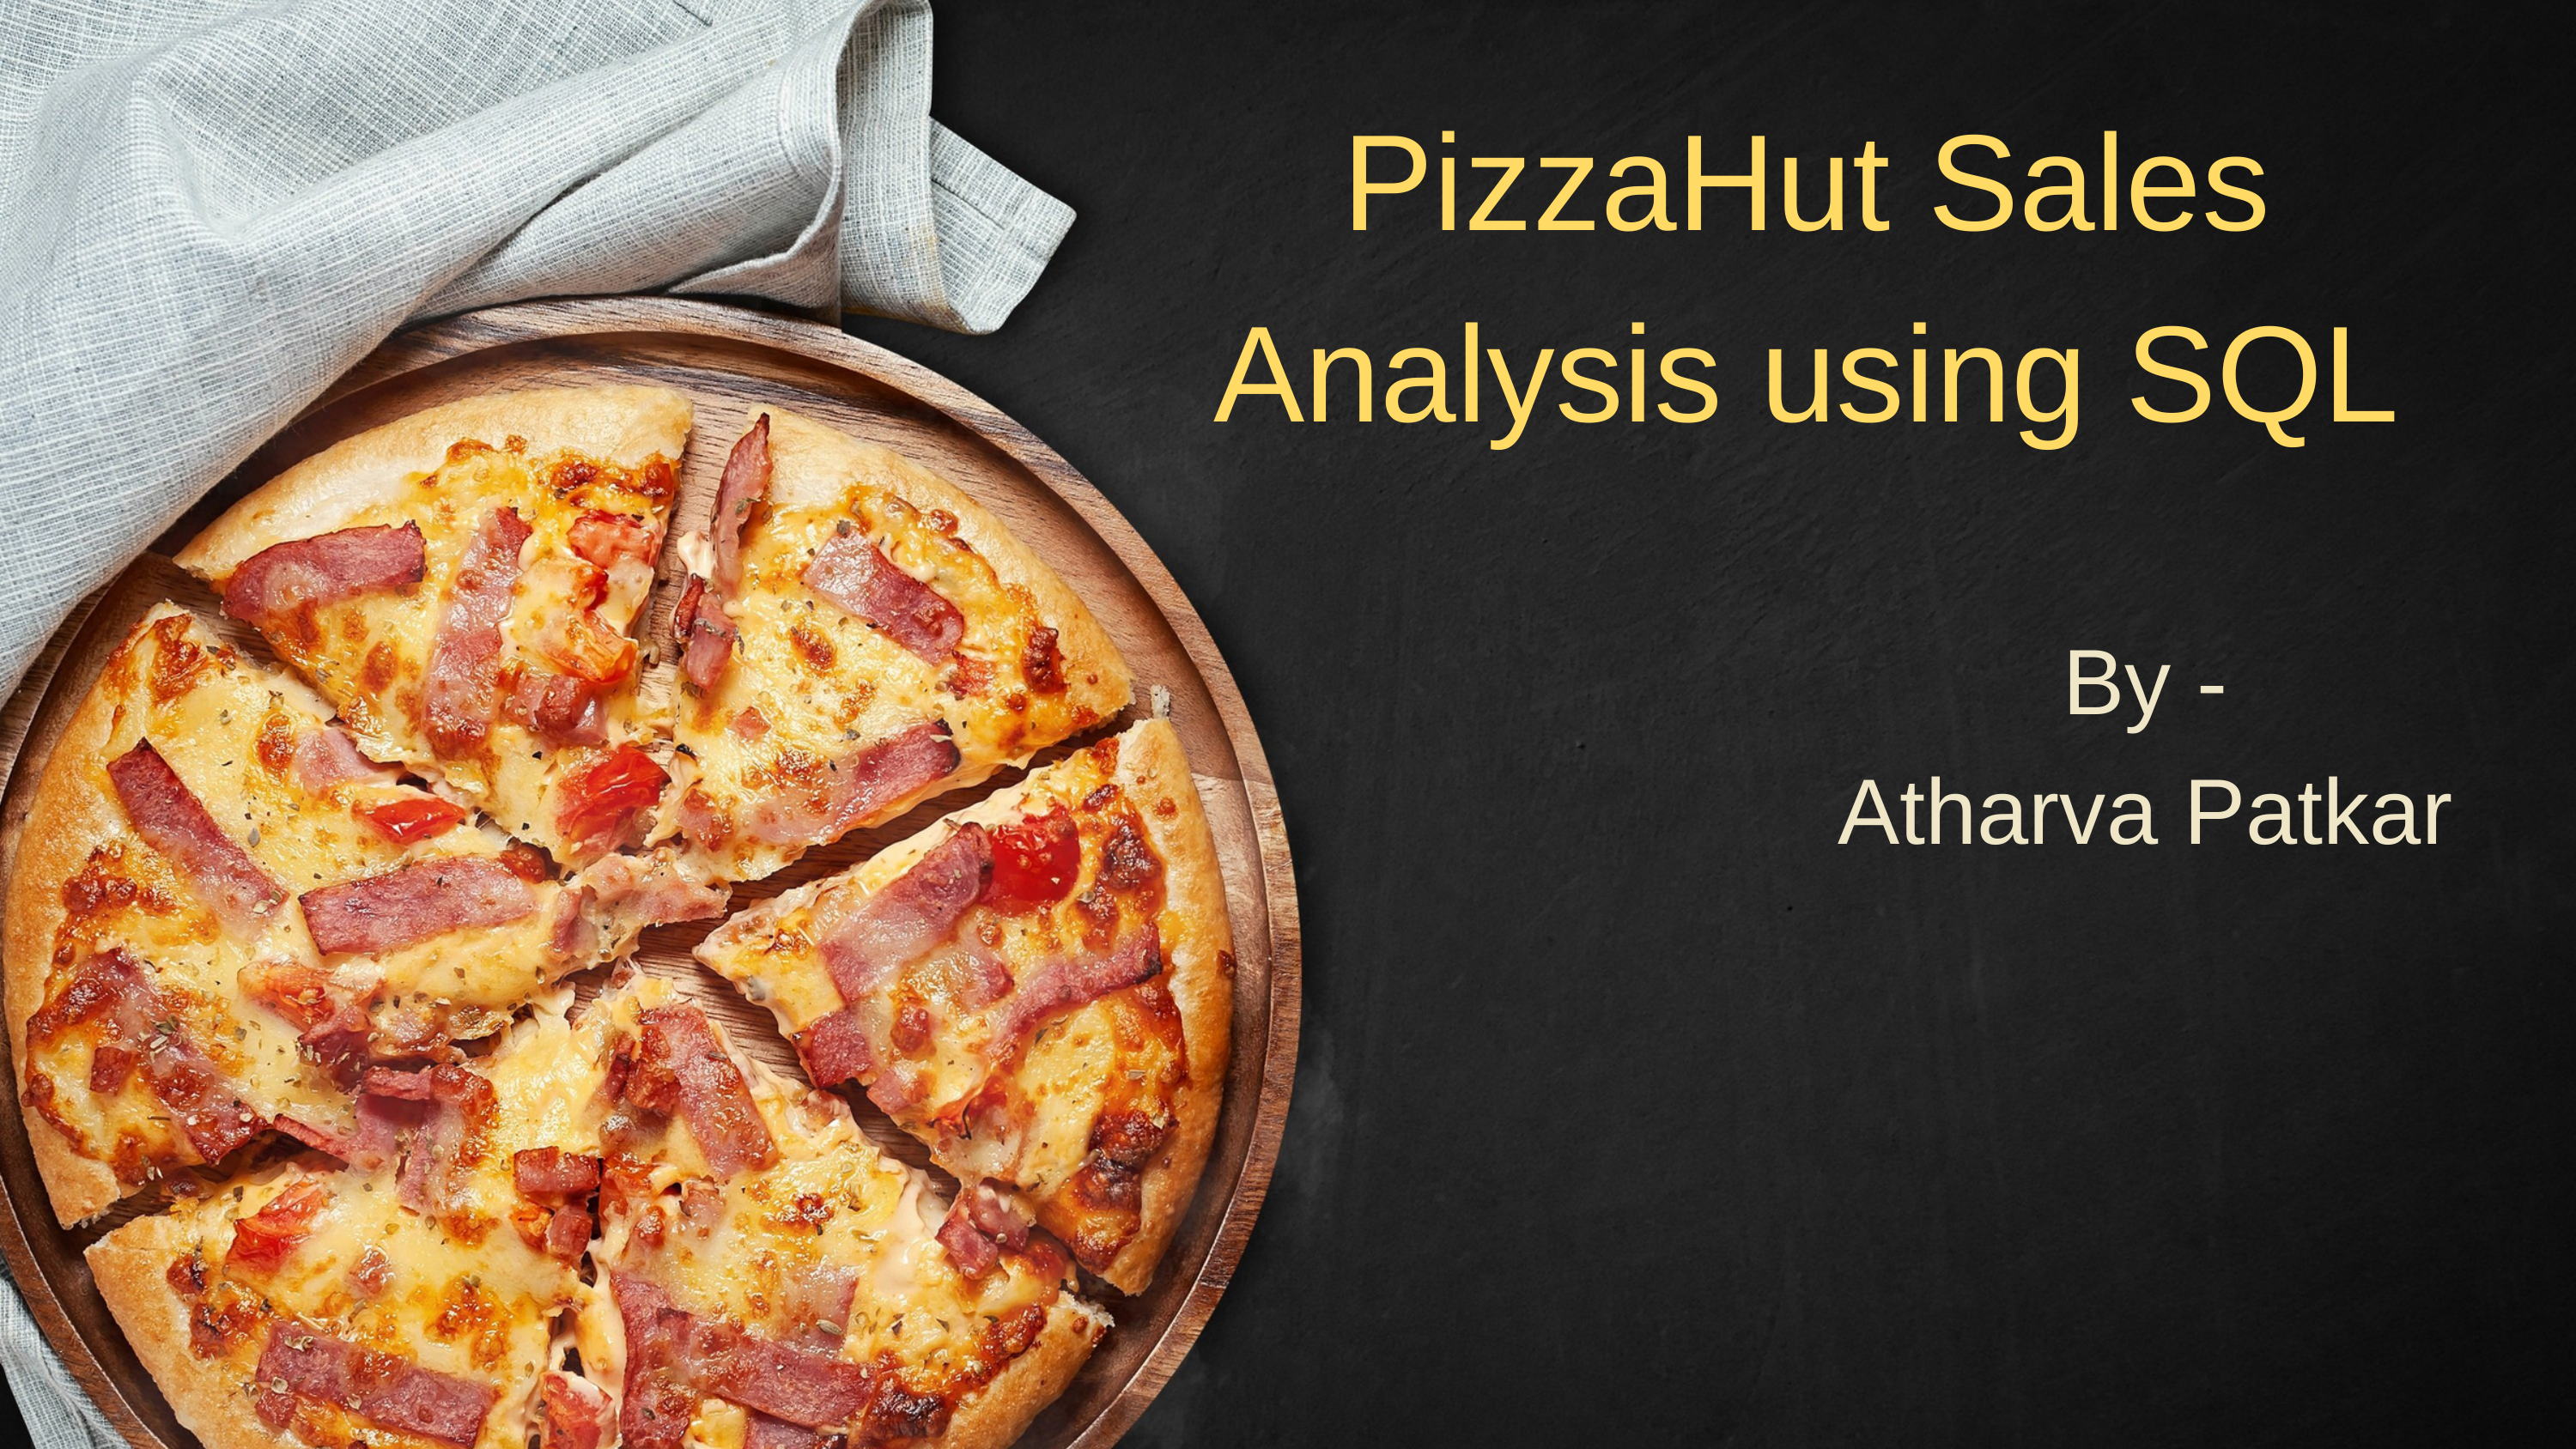

PizzaHut Sales Analysis using SQL
By -
Atharva Patkar